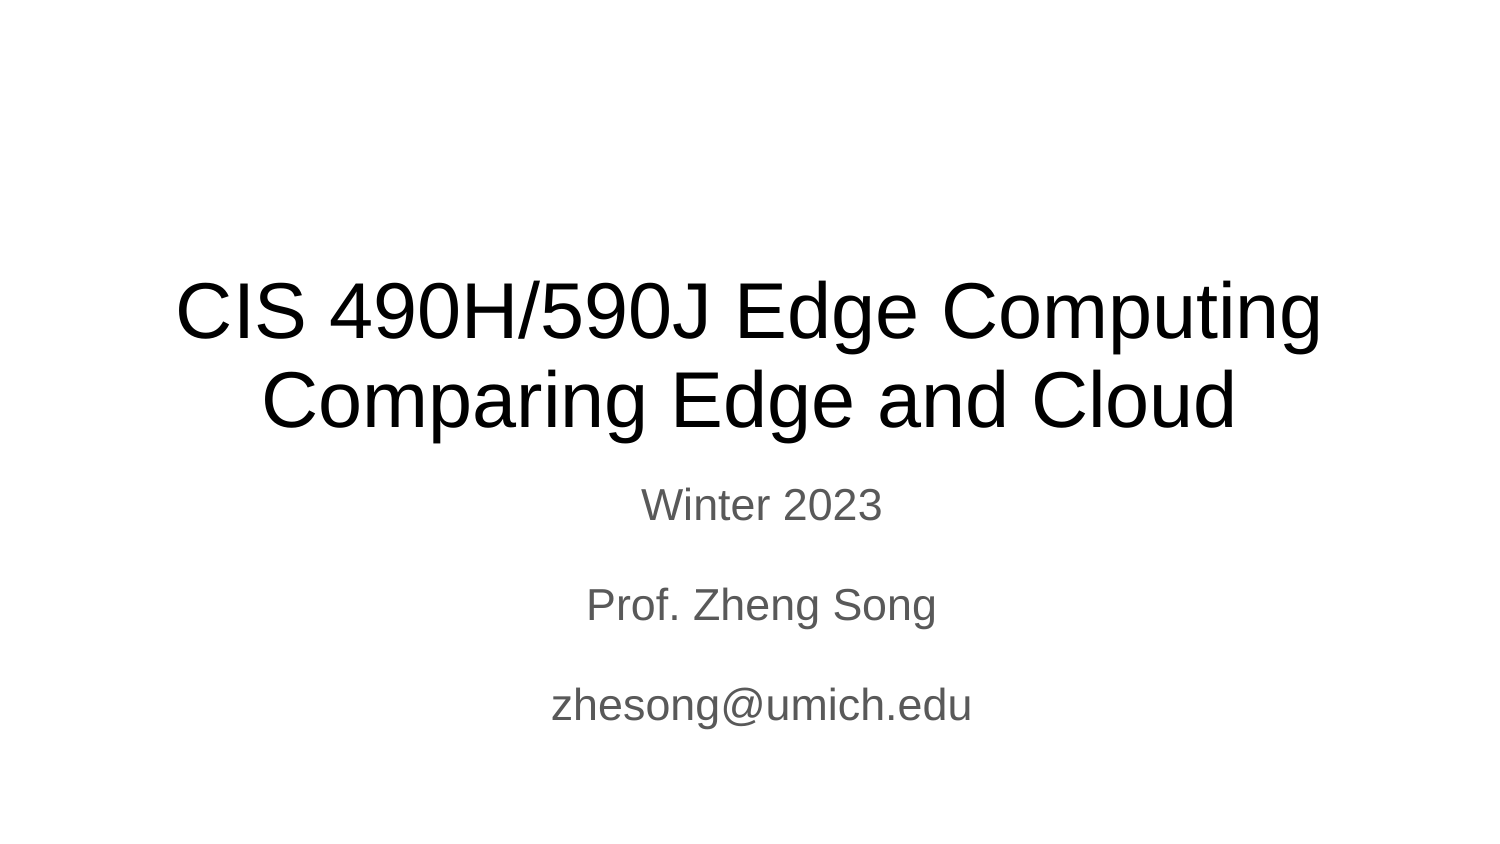

# CIS 490H/590J Edge Computing
Comparing Edge and Cloud
Winter 2023

Prof. Zheng Song

zhesong@umich.edu